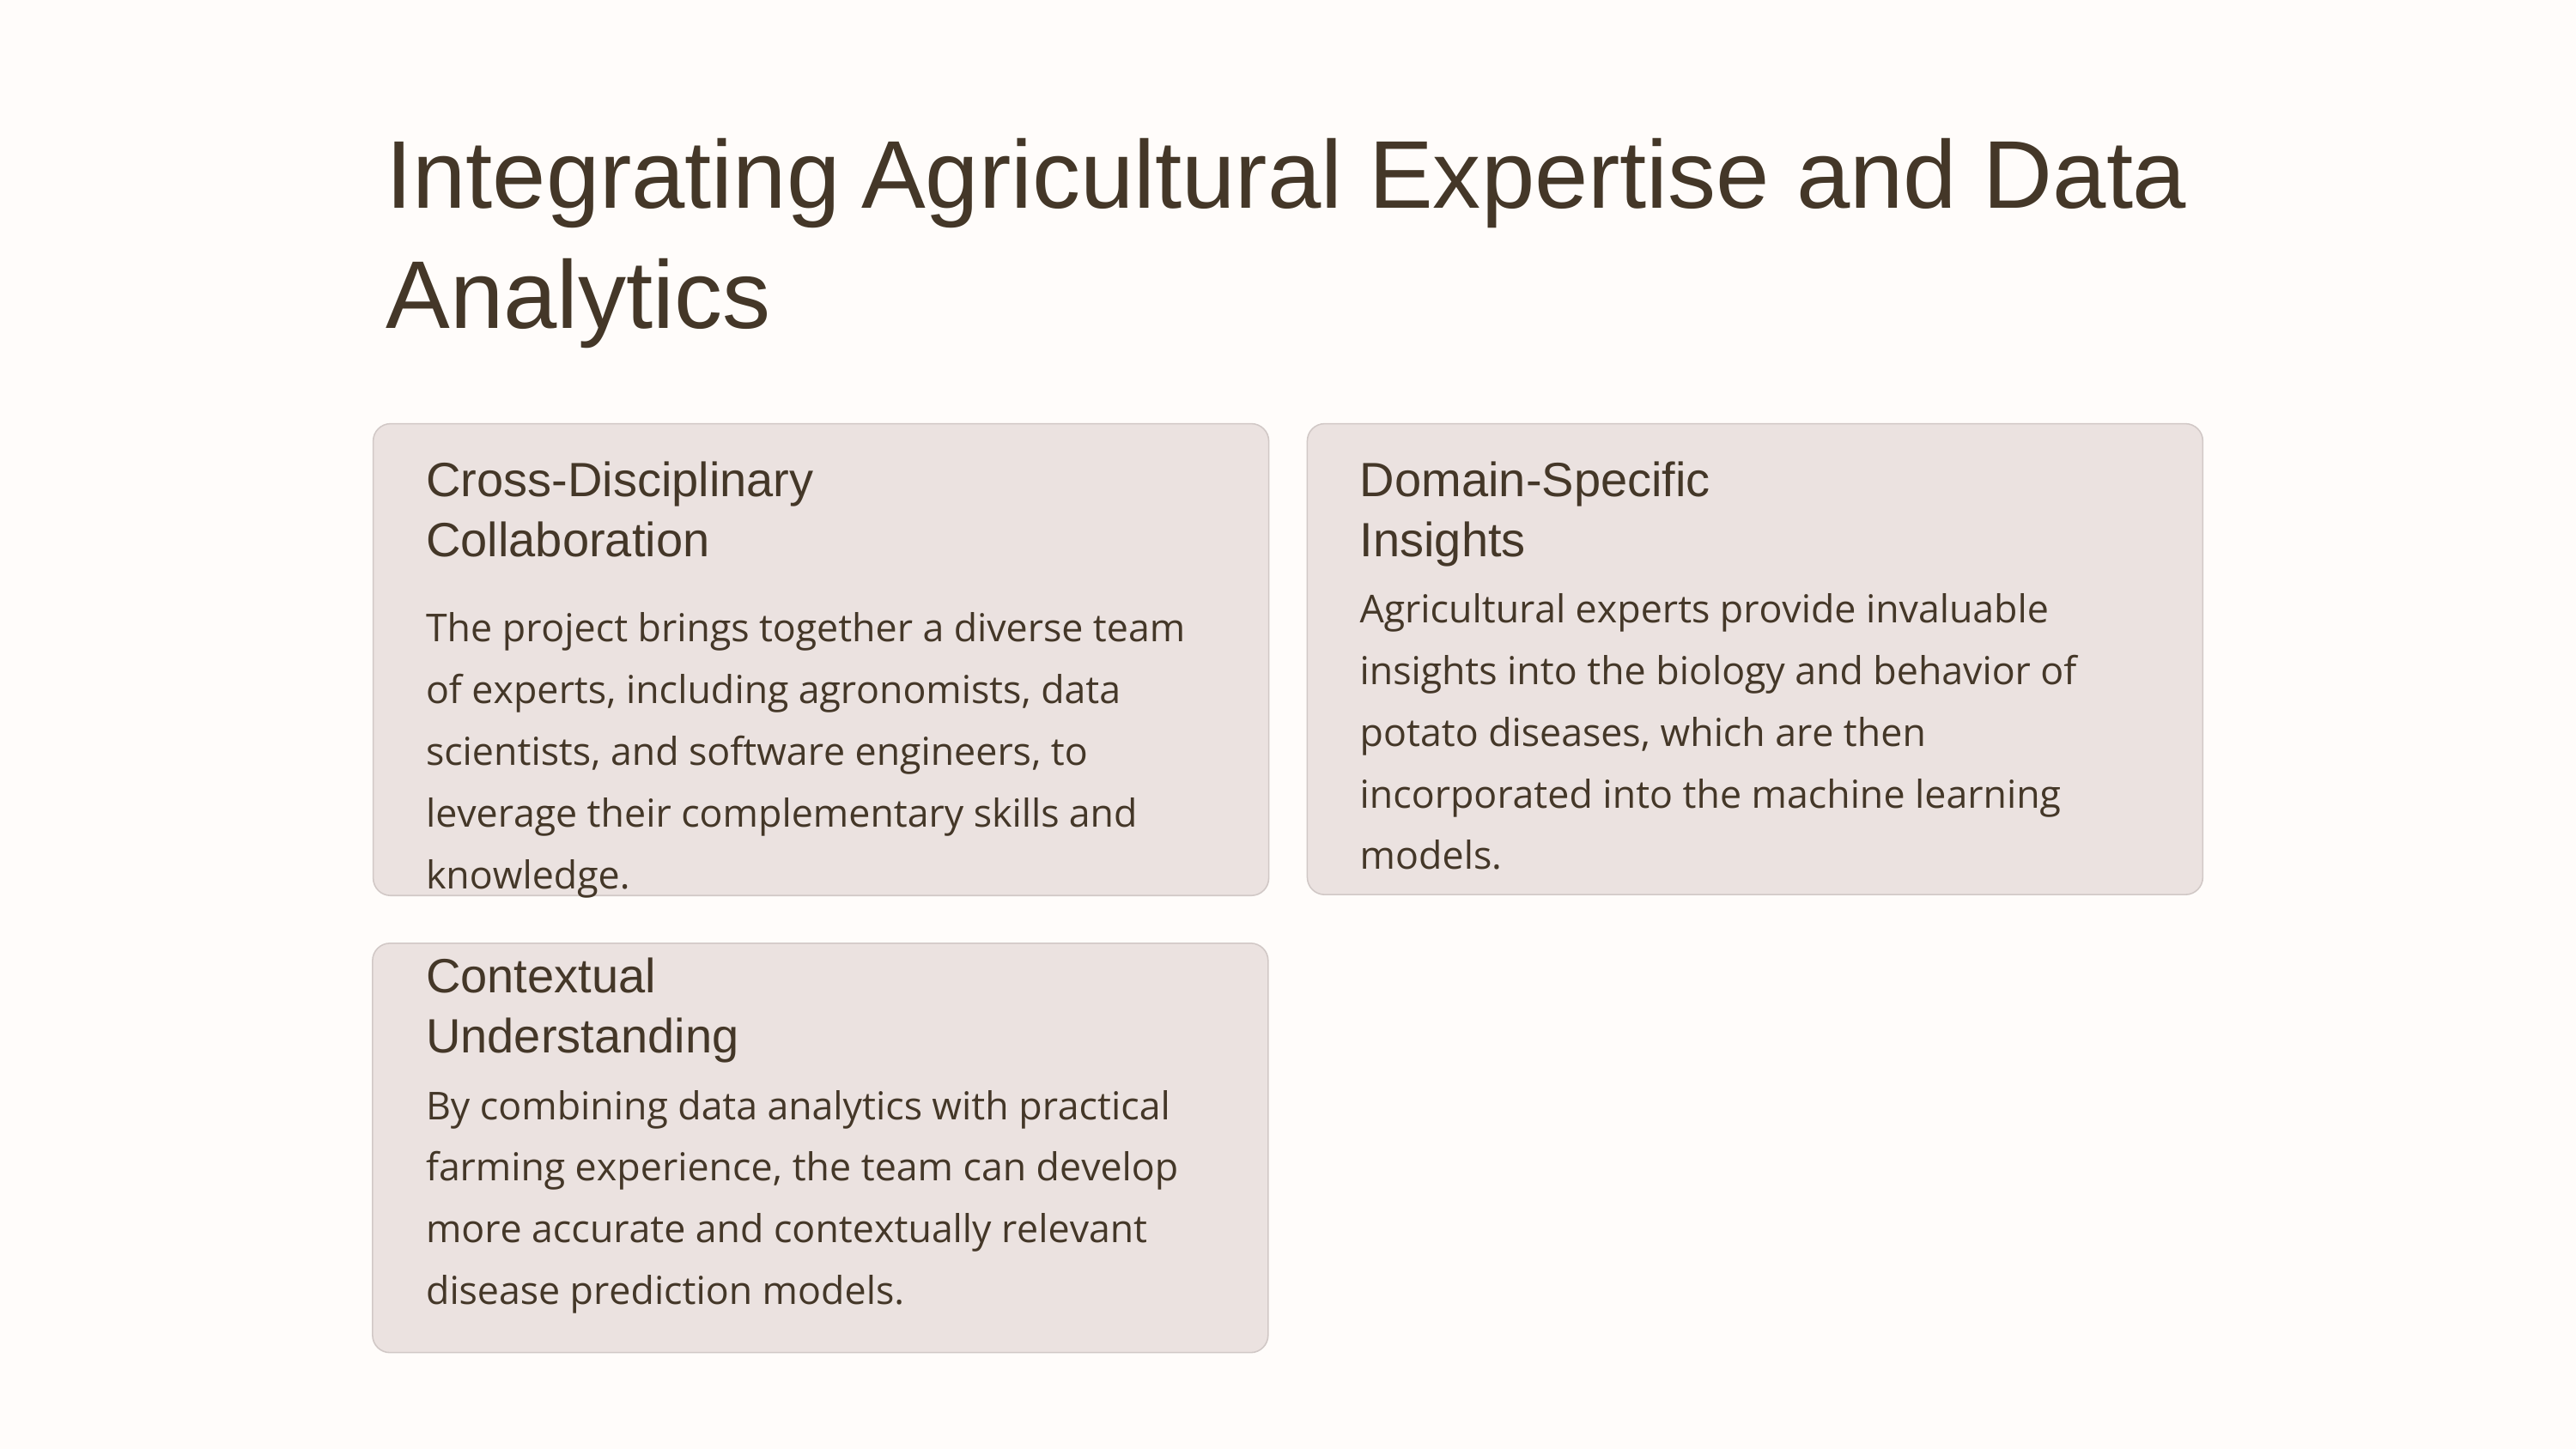

Integrating Agricultural Expertise and Data Analytics

Cross-Disciplinary Collaboration
Domain-Specific Insights
Agricultural experts provide invaluable insights into the biology and behavior of potato diseases, which are then incorporated into the machine learning models.
The project brings together a diverse team of experts, including agronomists, data scientists, and software engineers, to leverage their complementary skills and knowledge.

Contextual Understanding
By combining data analytics with practical farming experience, the team can develop more accurate and contextually relevant disease prediction models.